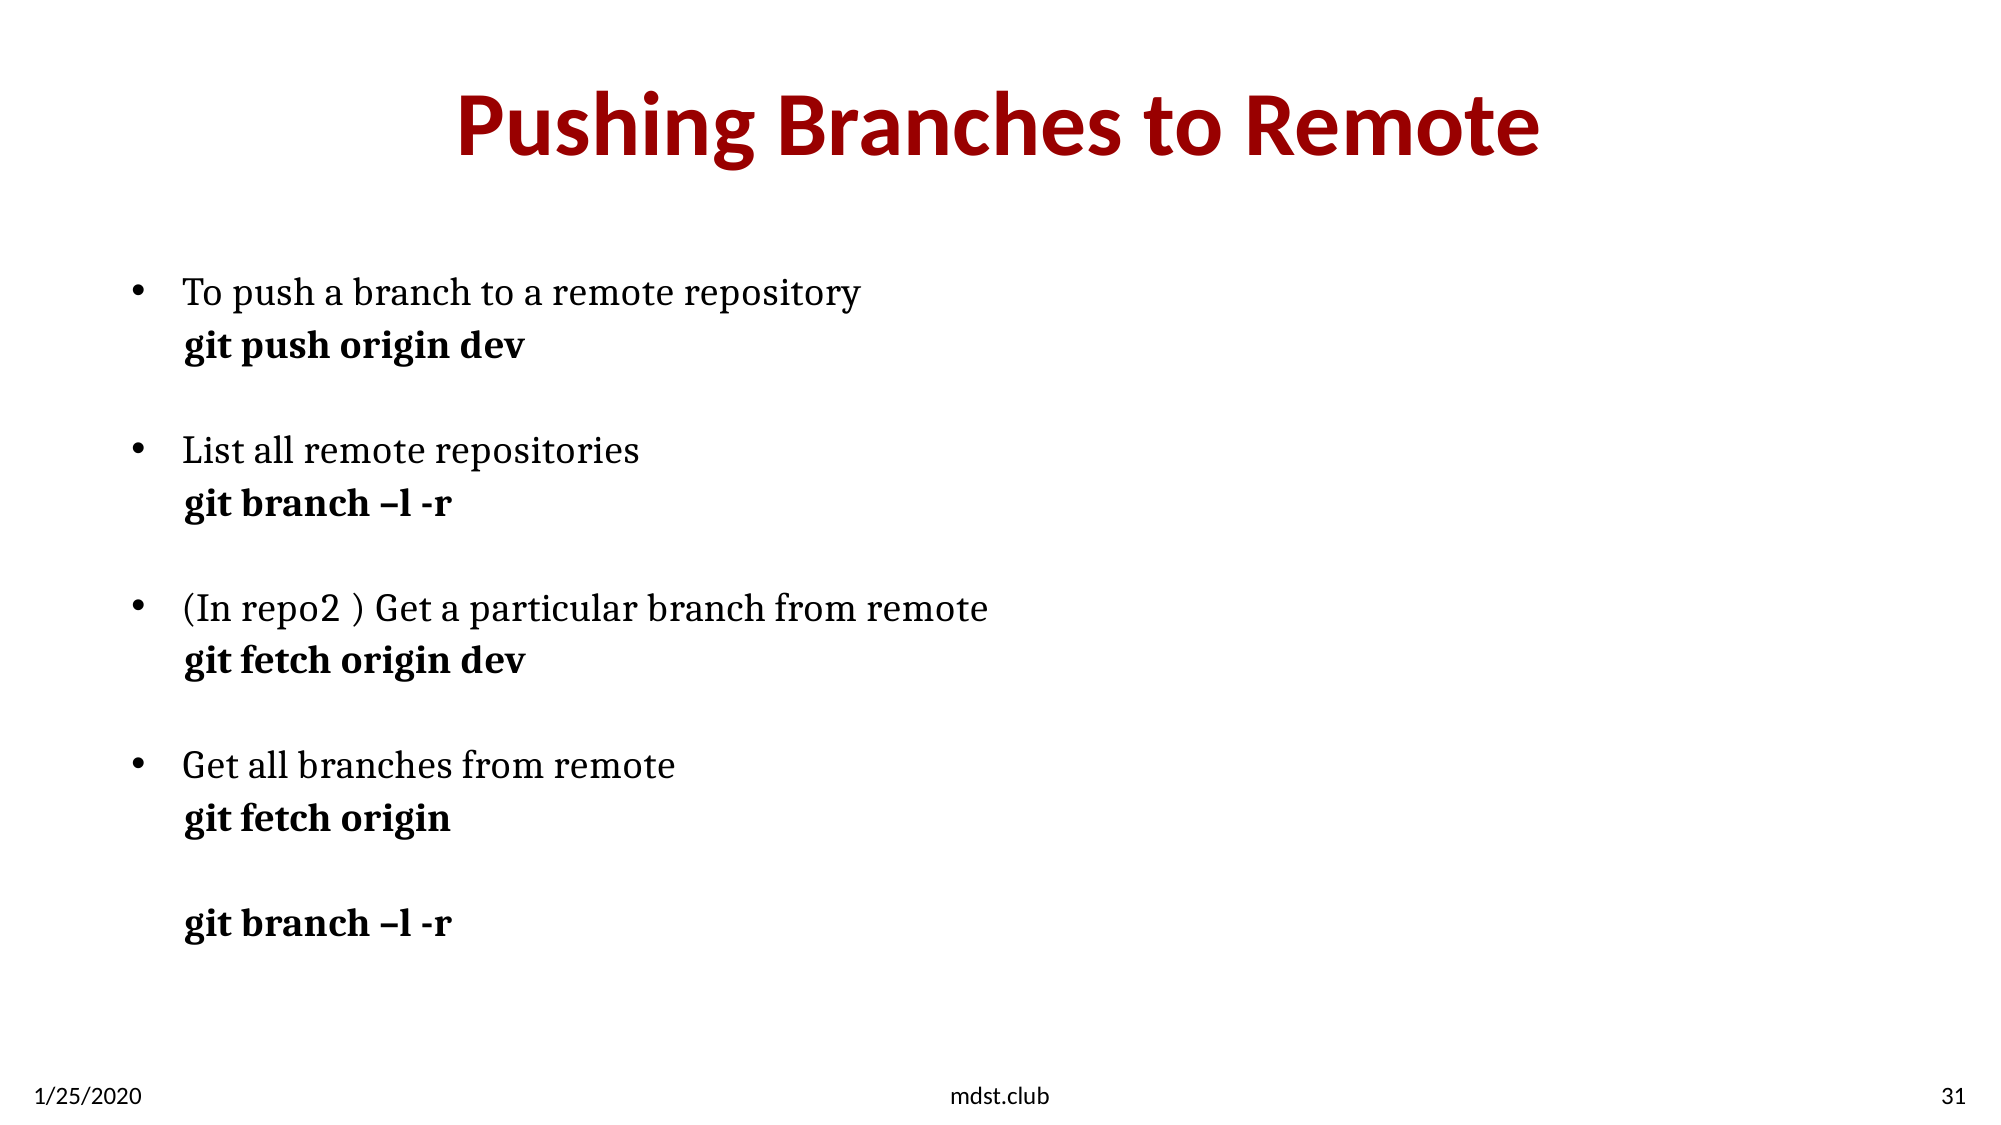

# Pushing Branches to Remote
To push a branch to a remote repository
      git push origin dev

List all remote repositories
      git branch –l -r

(In repo2 ) Get a particular branch from remote
      git fetch origin dev

Get all branches from remote
      git fetch origin

      git branch –l -r

1/25/2020
mdst.club
31